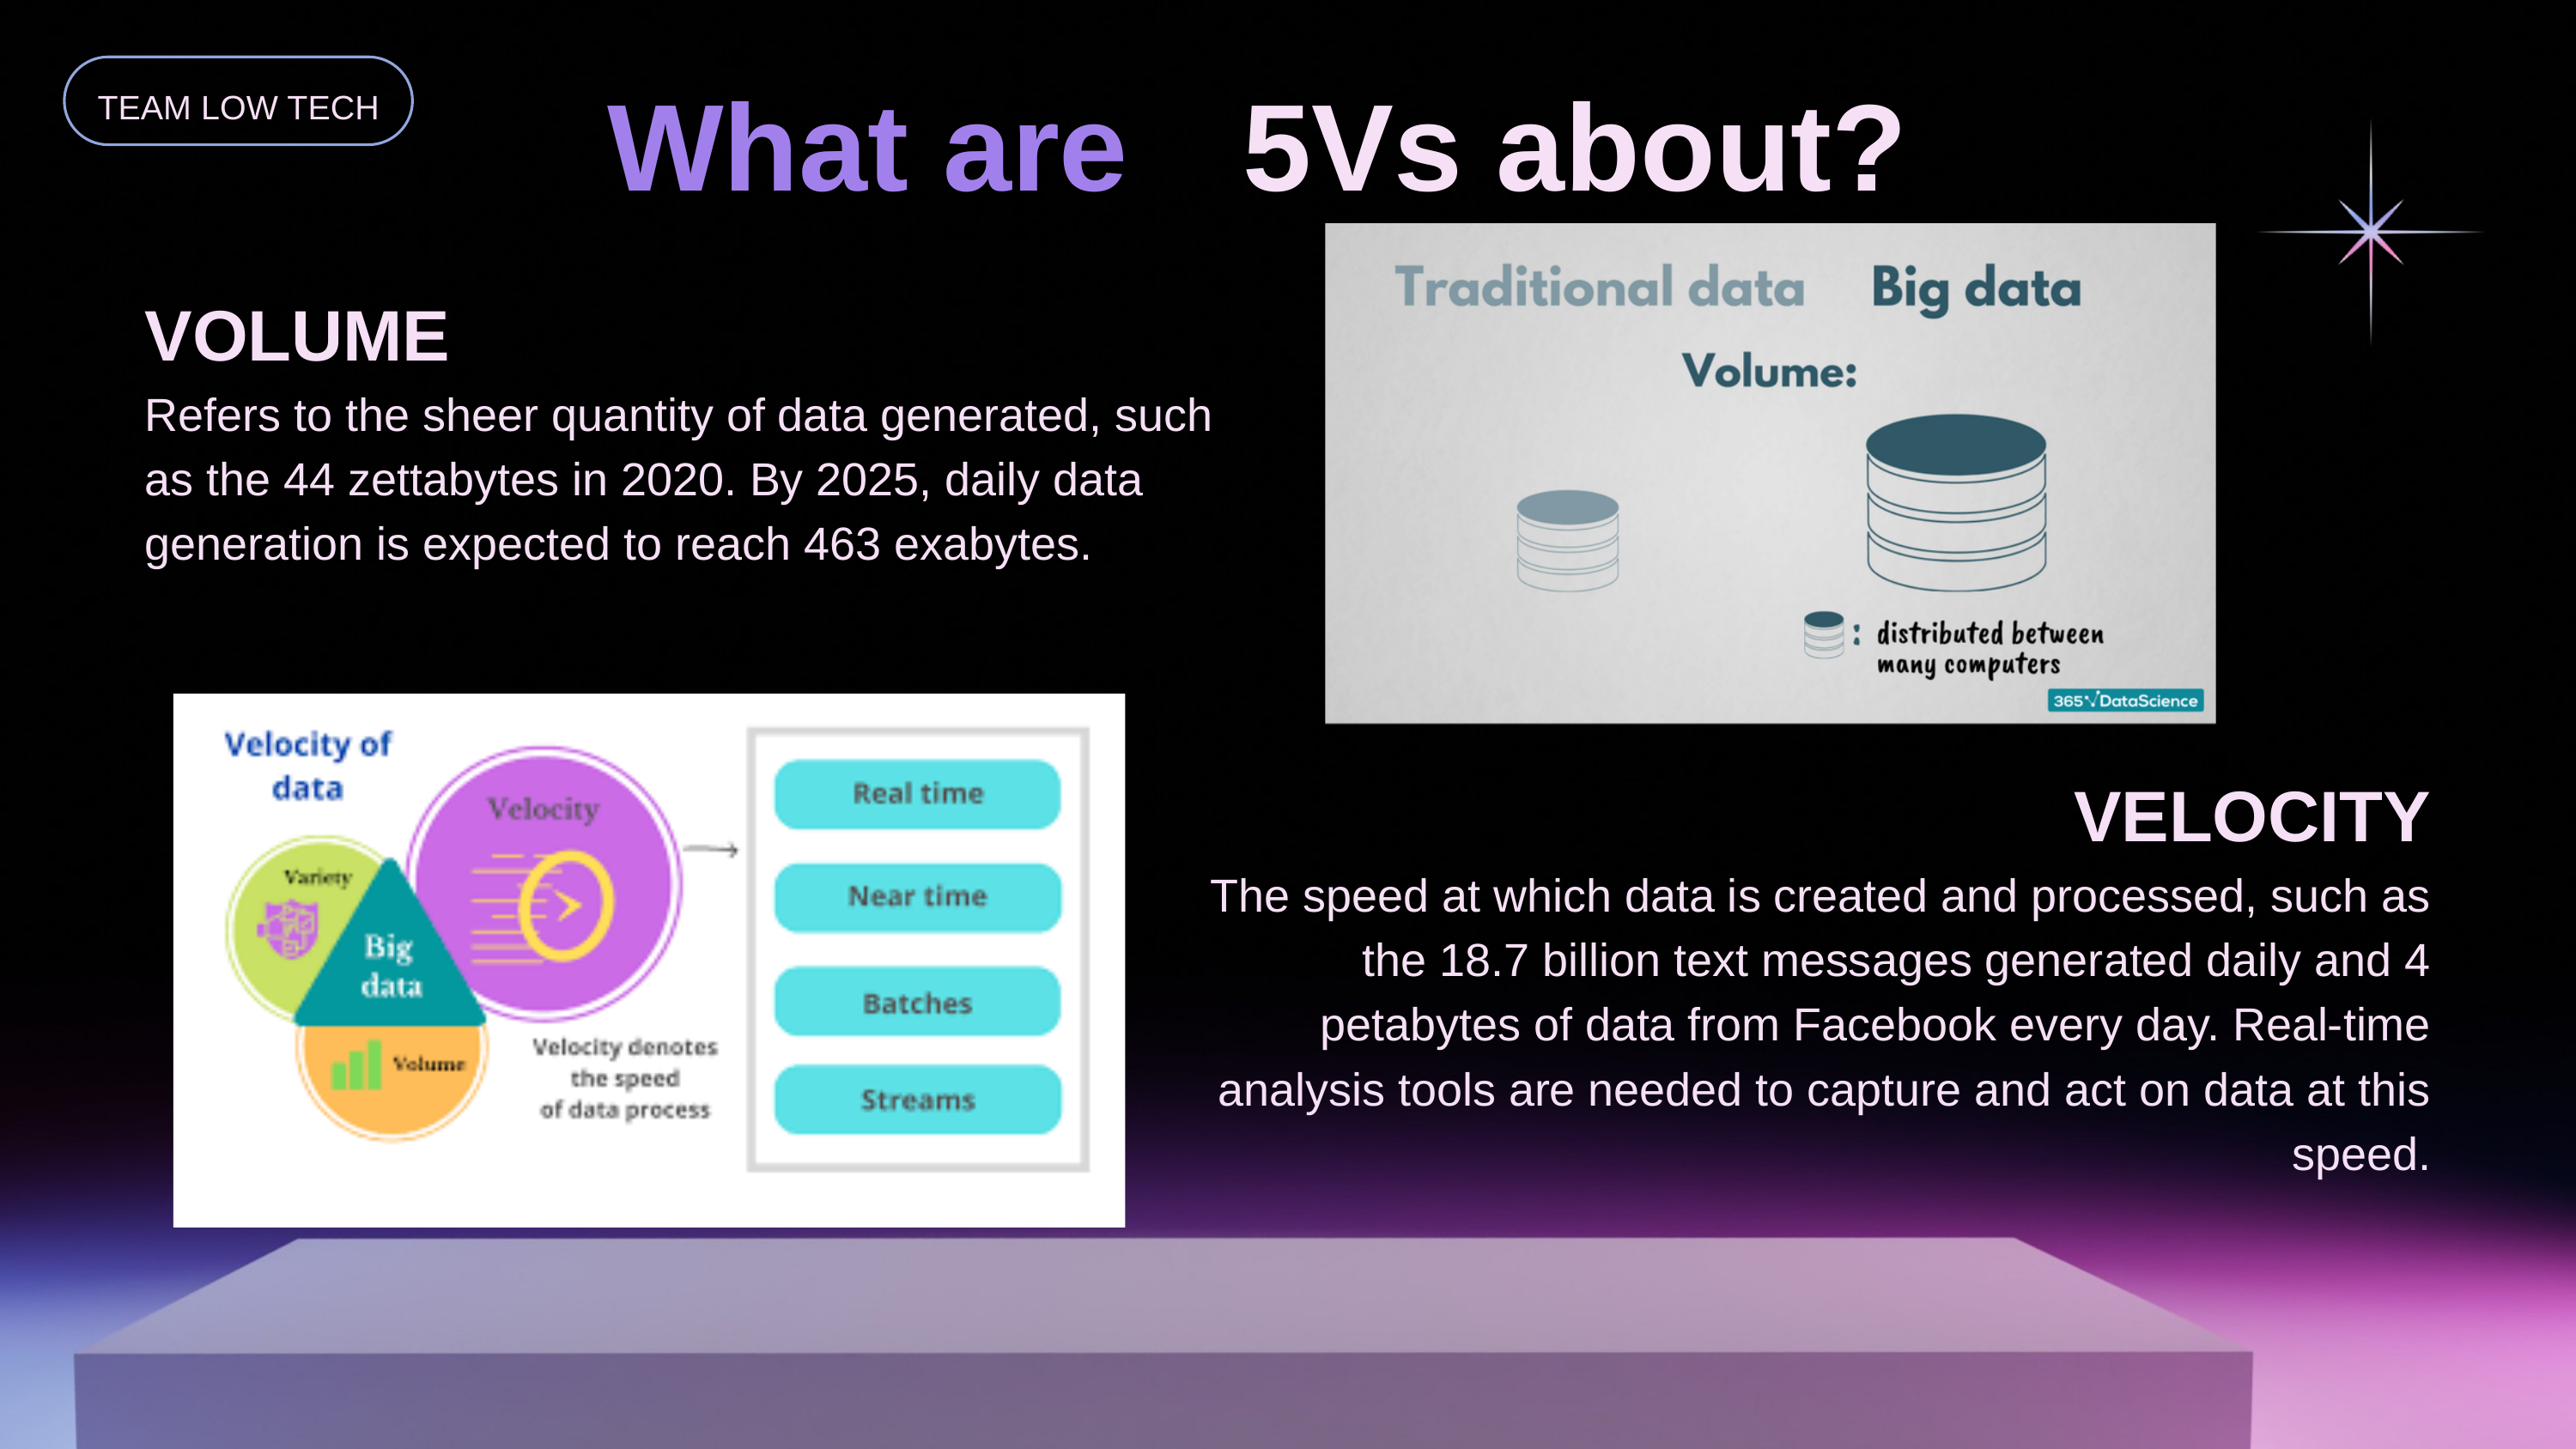

TEAM LOW TECH
What are
5Vs about?

VOLUME
Refers to the sheer quantity of data generated, such as the 44 zettabytes in 2020. By 2025, daily data generation is expected to reach 463 exabytes.

VELOCITY
The speed at which data is created and processed, such as the 18.7 billion text messages generated daily and 4 petabytes of data from Facebook every day. Real-time analysis tools are needed to capture and act on data at this speed.